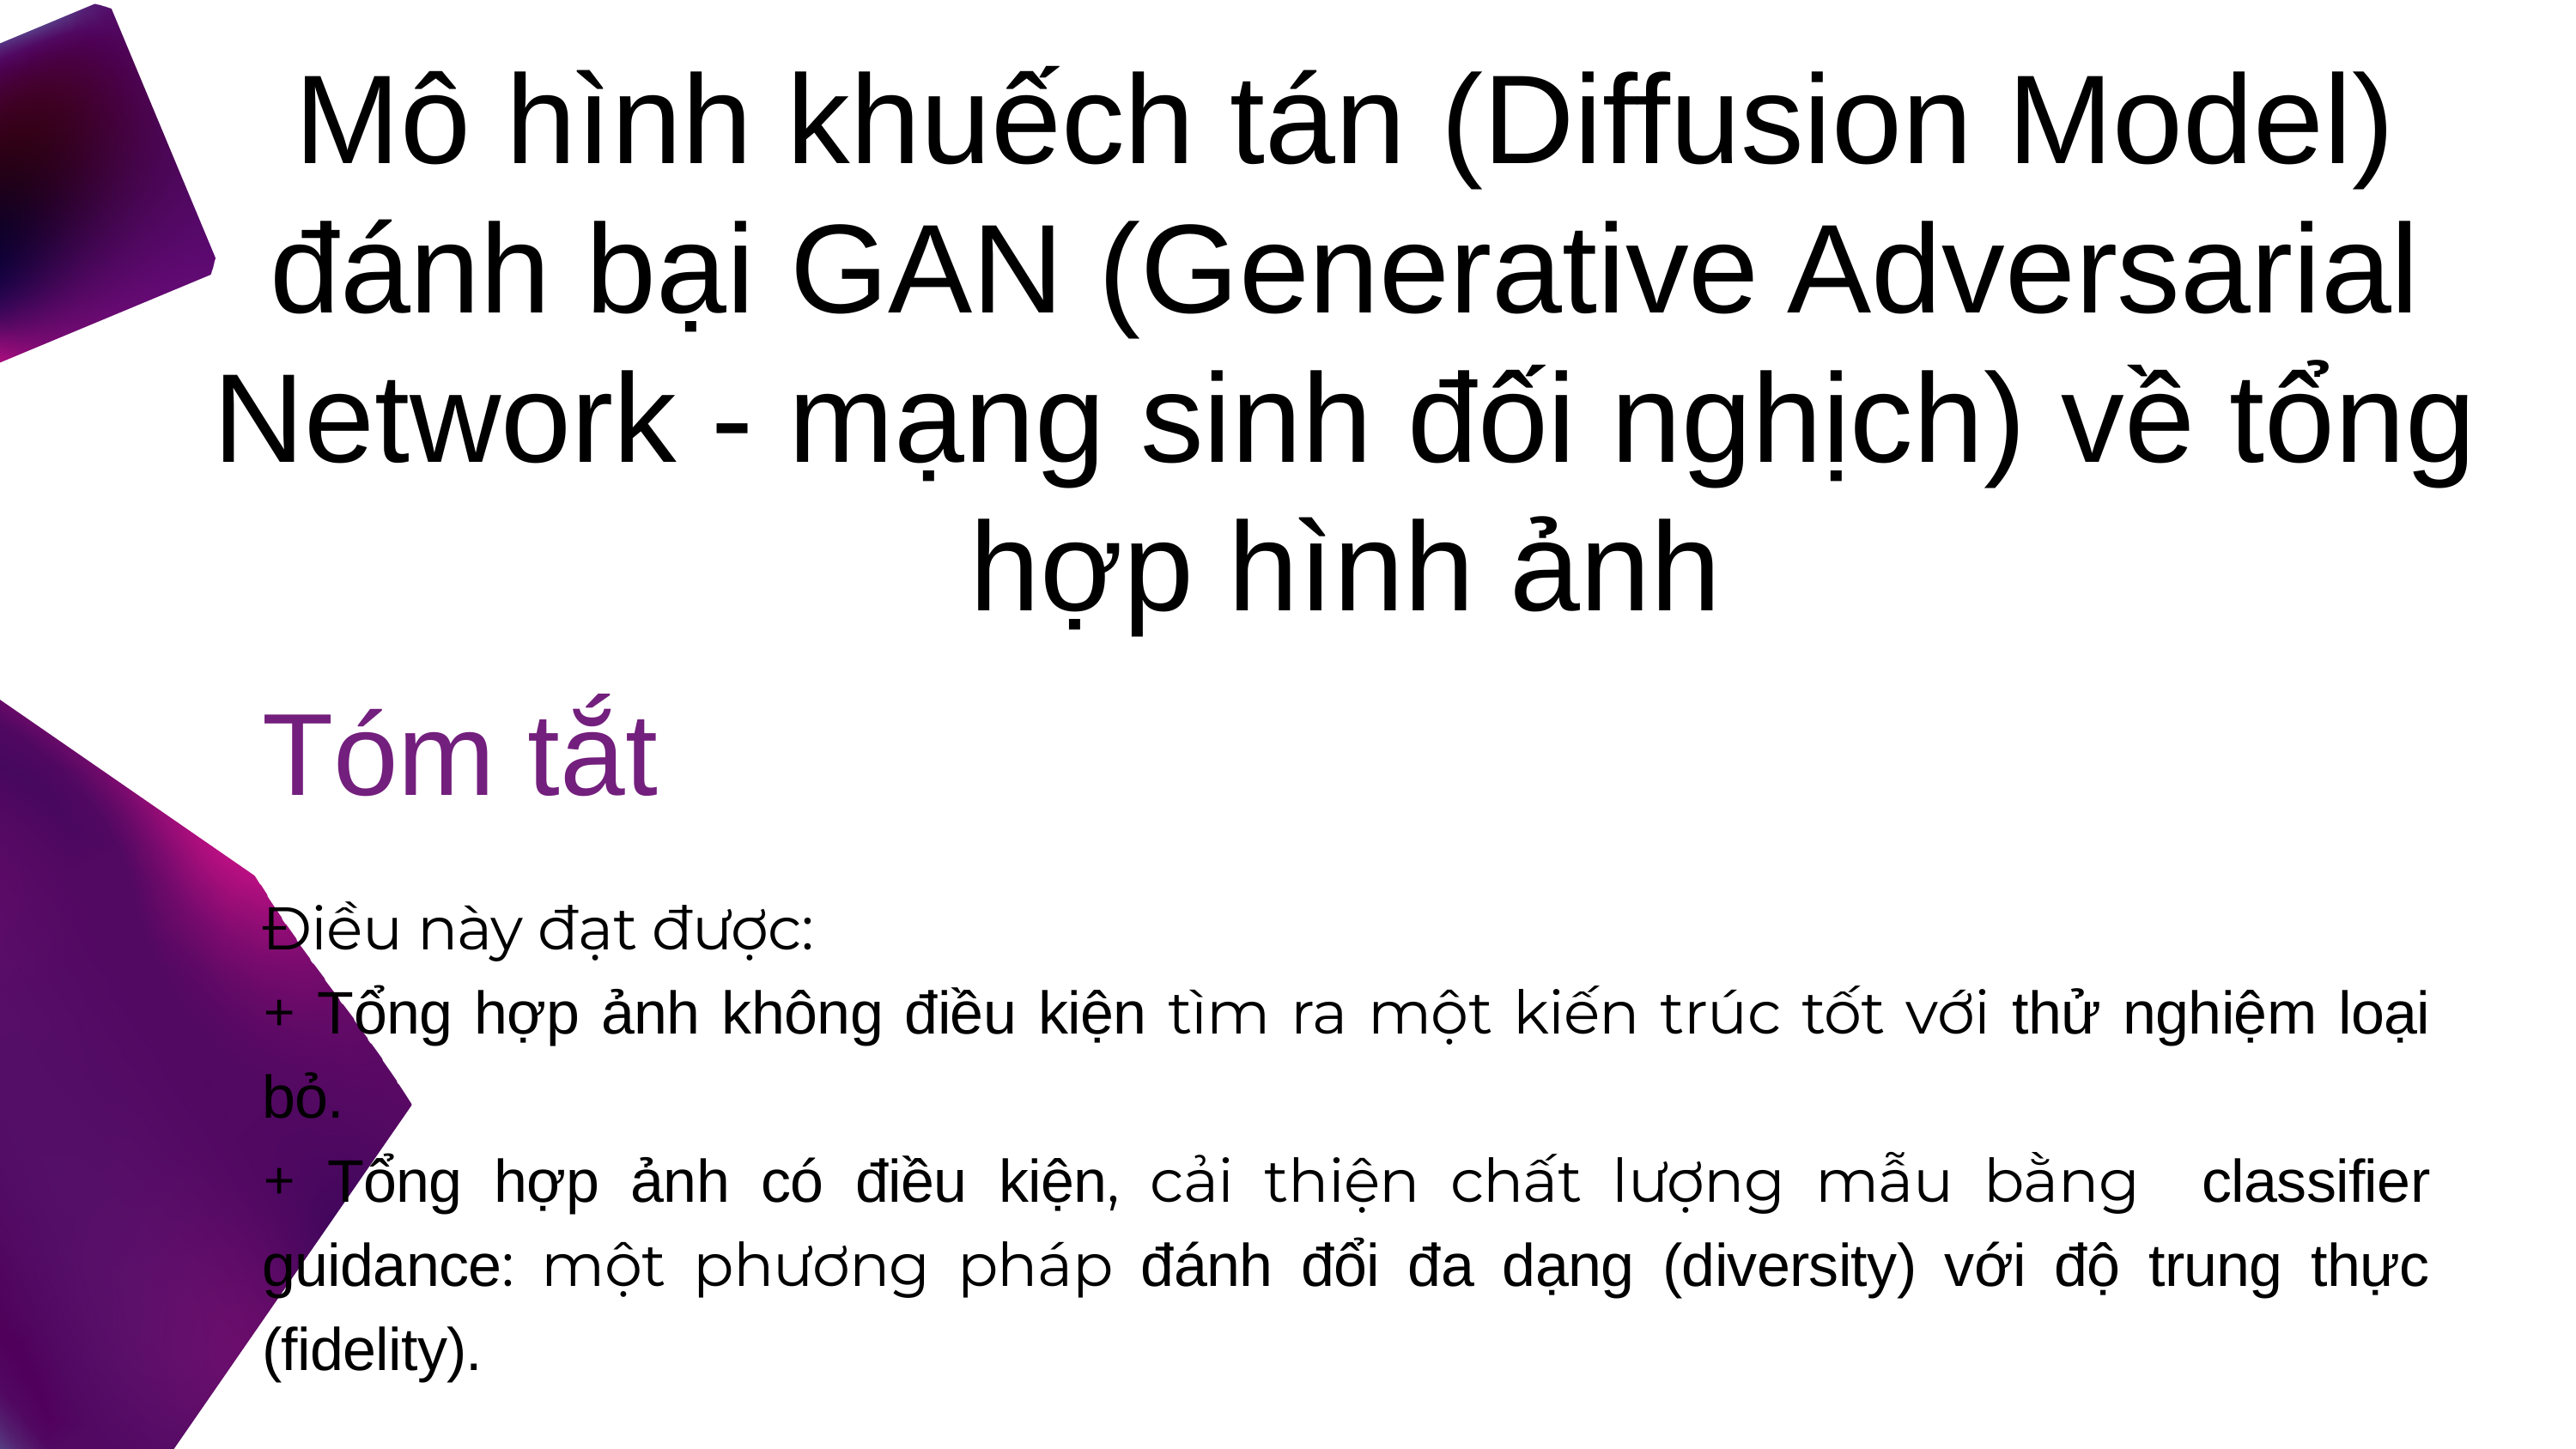

Mô hình khuếch tán (Diffusion Model) đánh bại GAN (Generative Adversarial Network - mạng sinh đối nghịch) về tổng hợp hình ảnh

Tóm tắt
Điều này đạt được:
+ Tổng hợp ảnh không điều kiện tìm ra một kiến trúc tốt với thử nghiệm loại bỏ.
+ Tổng hợp ảnh có điều kiện, cải thiện chất lượng mẫu bằng  classifier guidance: một phương pháp đánh đổi đa dạng (diversity) với độ trung thực (fidelity).